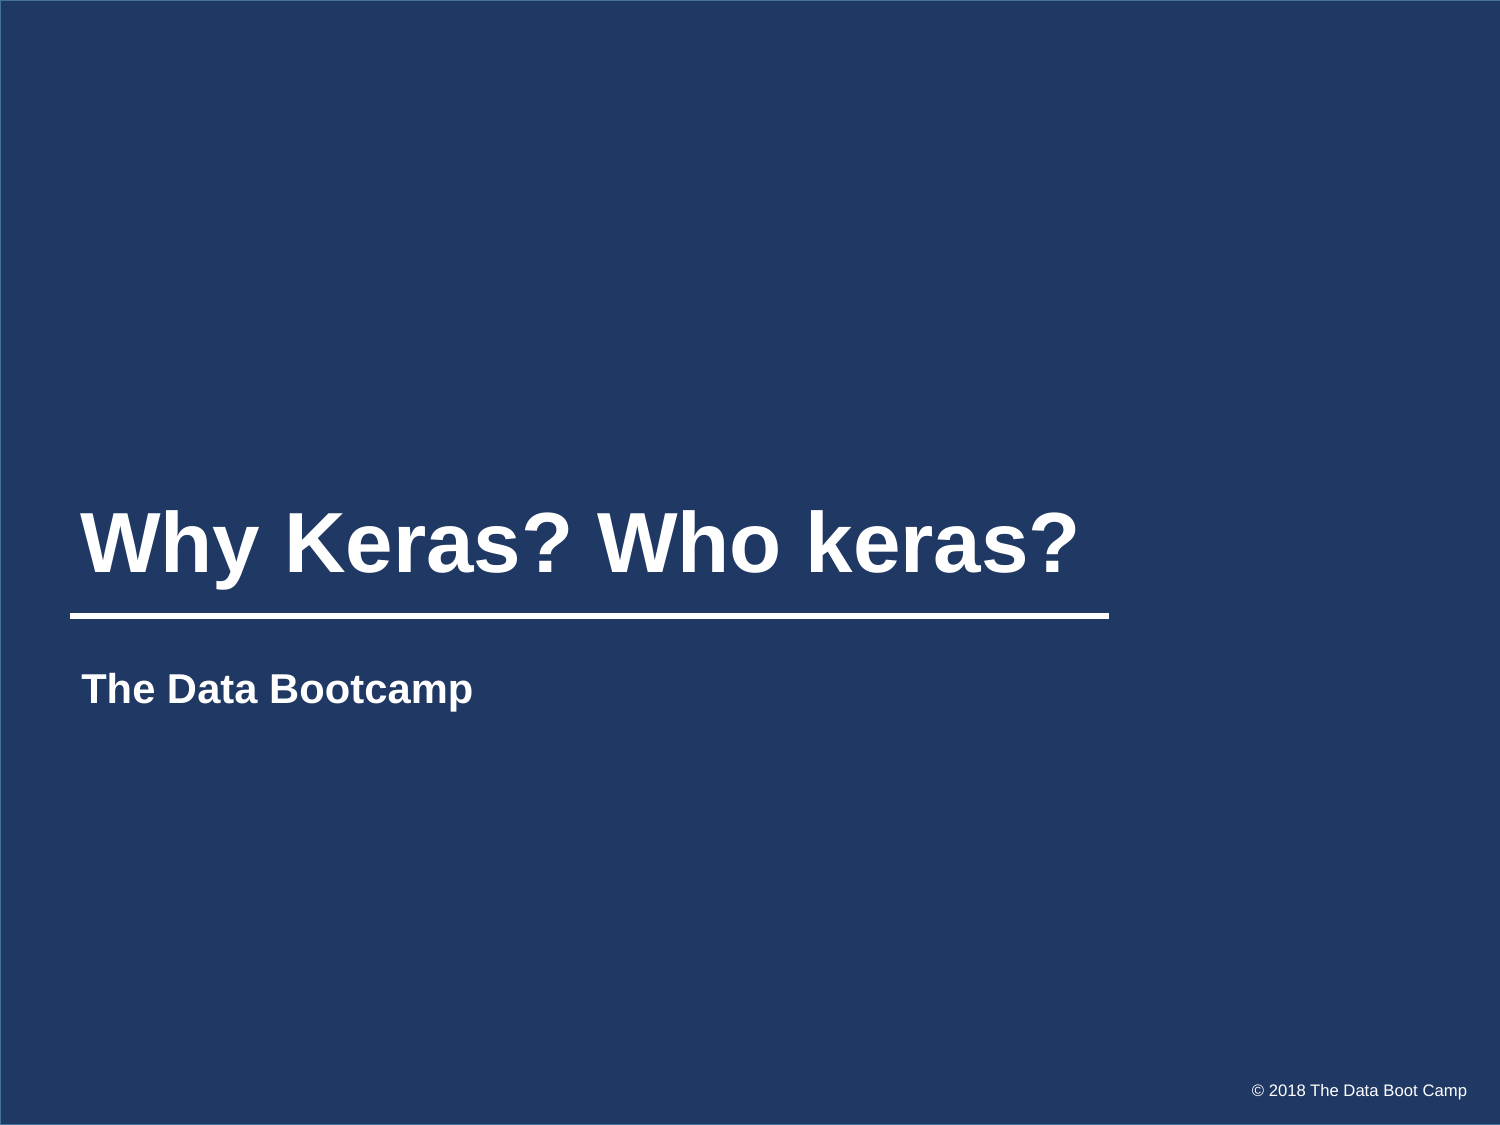

# Why Keras? Who keras?
The Data Bootcamp